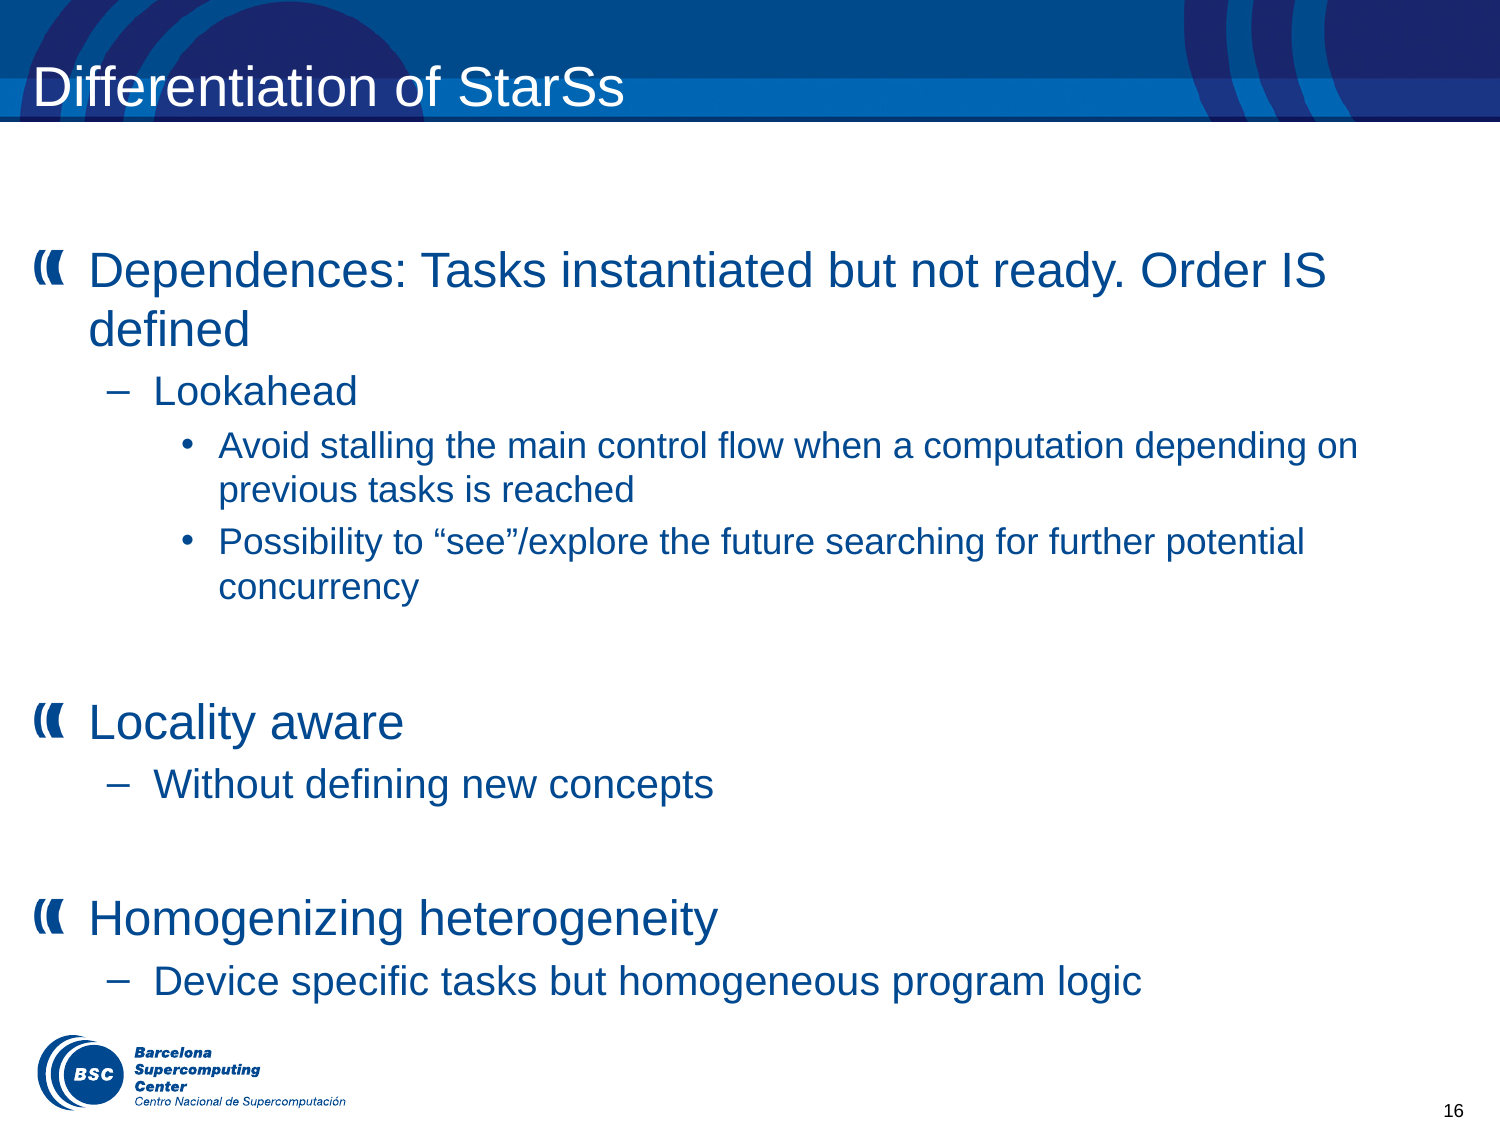

# Differentiation of StarSs

Dependences: Tasks instantiated but not ready. Order IS defined
Lookahead
Avoid stalling the main control flow when a computation depending on previous tasks is reached
Possibility to “see”/explore the future searching for further potential concurrency

Locality aware
Without defining new concepts

Homogenizing heterogeneity
Device specific tasks but homogeneous program logic